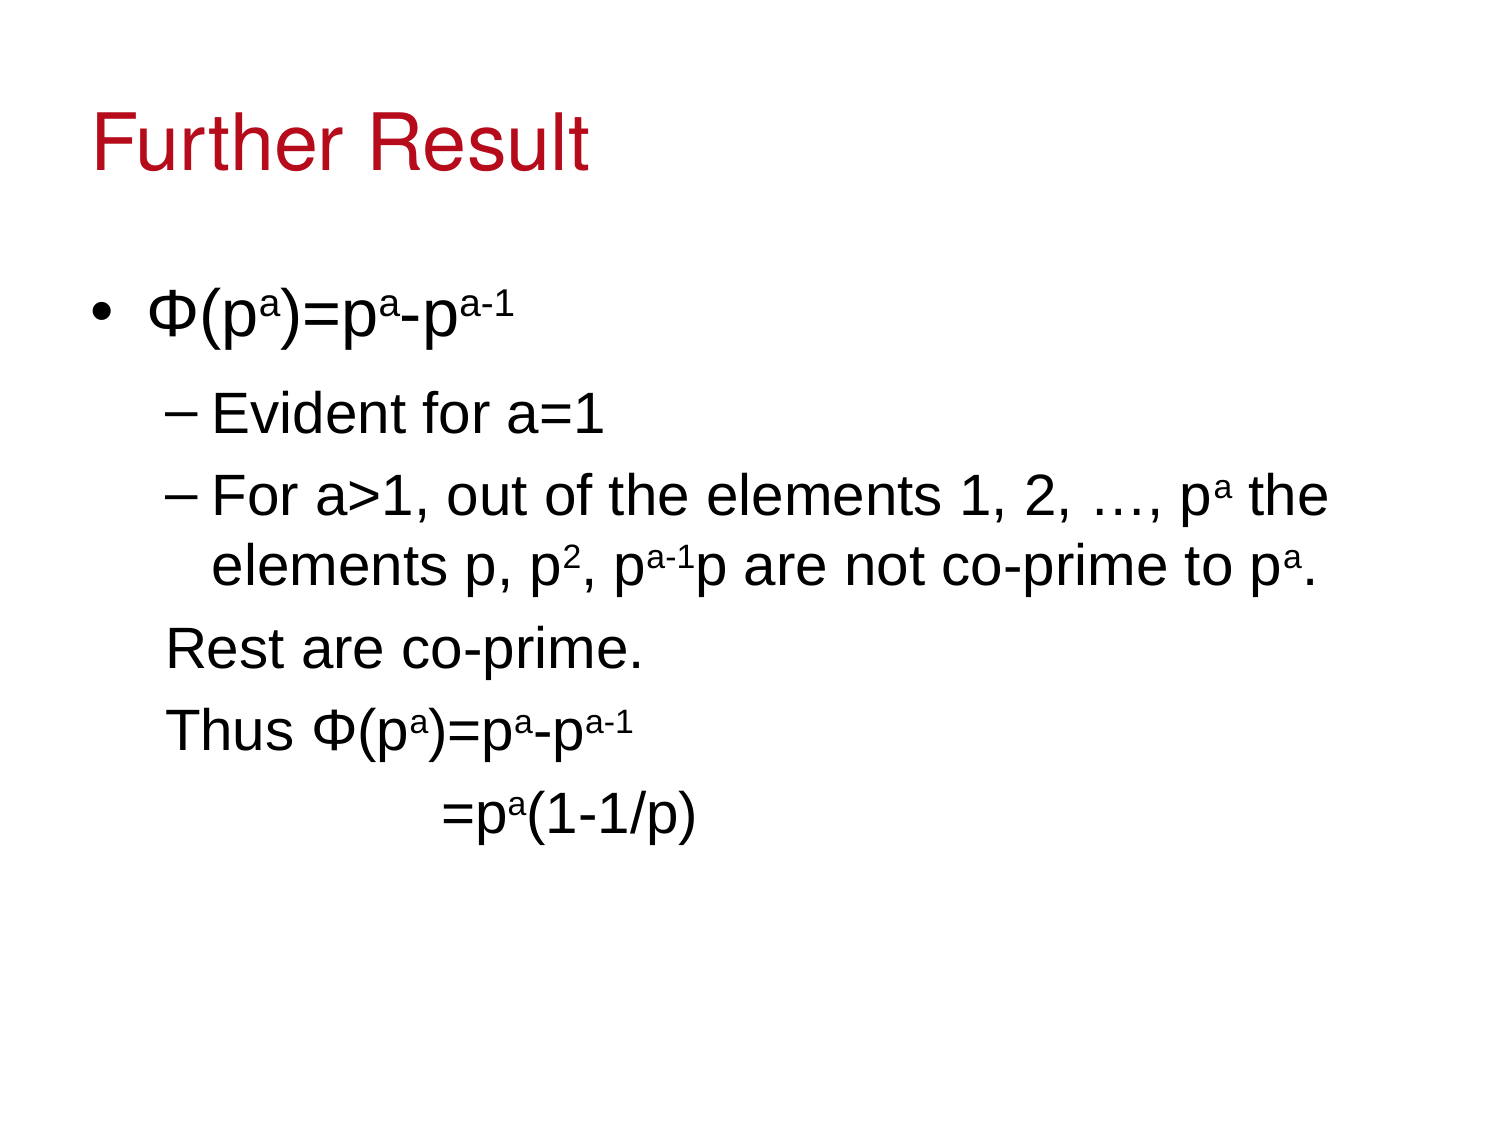

# Further Result
Φ(pa)=pa-pa-1
Evident for a=1
For a>1, out of the elements 1, 2, …, pa the elements p, p2, pa-1p are not co-prime to pa.
Rest are co-prime.
Thus Φ(pa)=pa-pa-1
                 =pa(1-1/p)